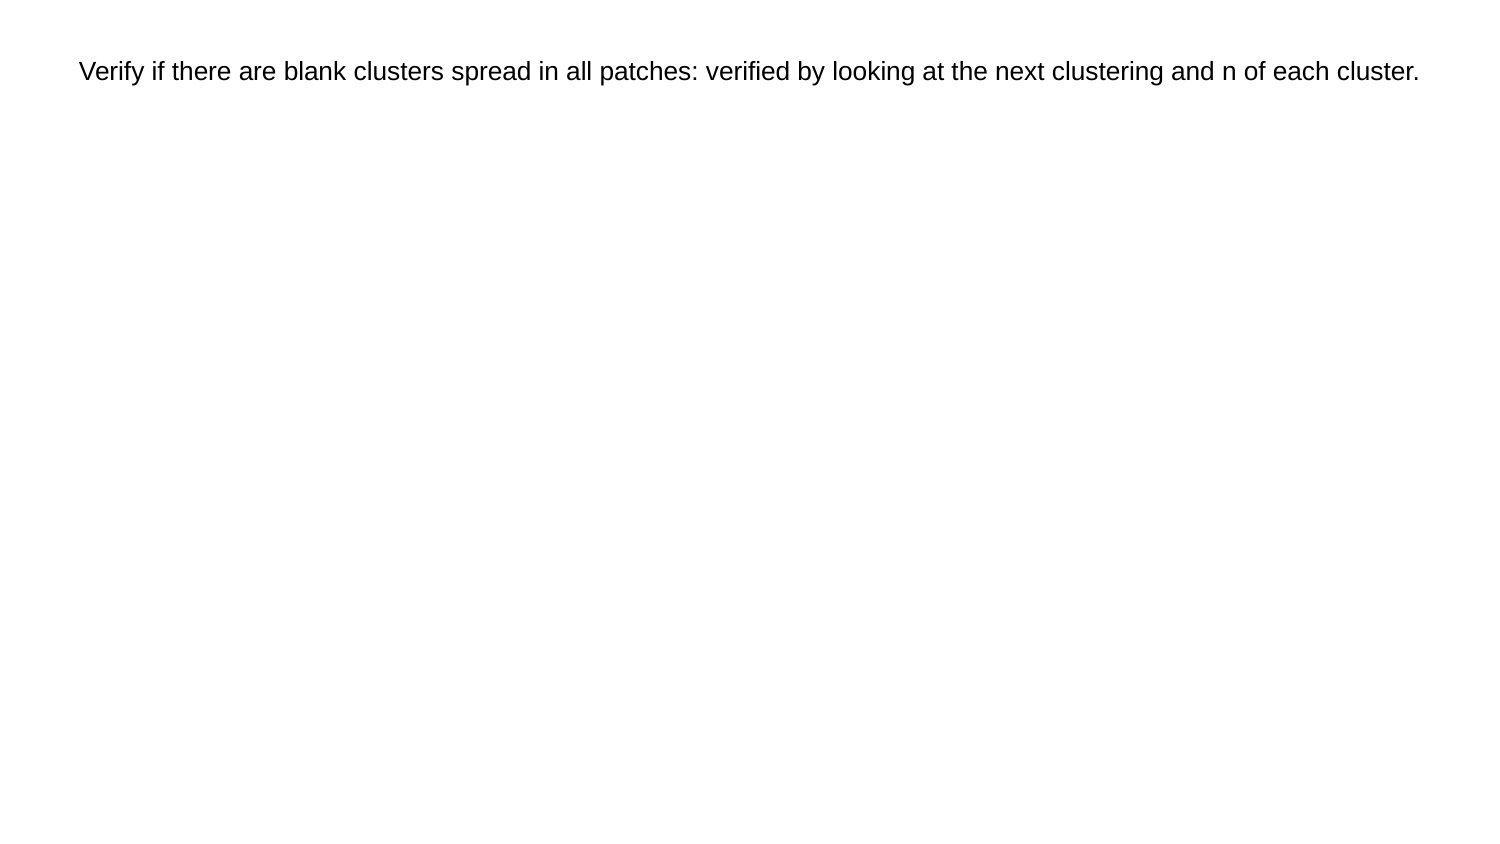

# Verify if there are blank clusters spread in all patches: verified by looking at the next clustering and n of each cluster.